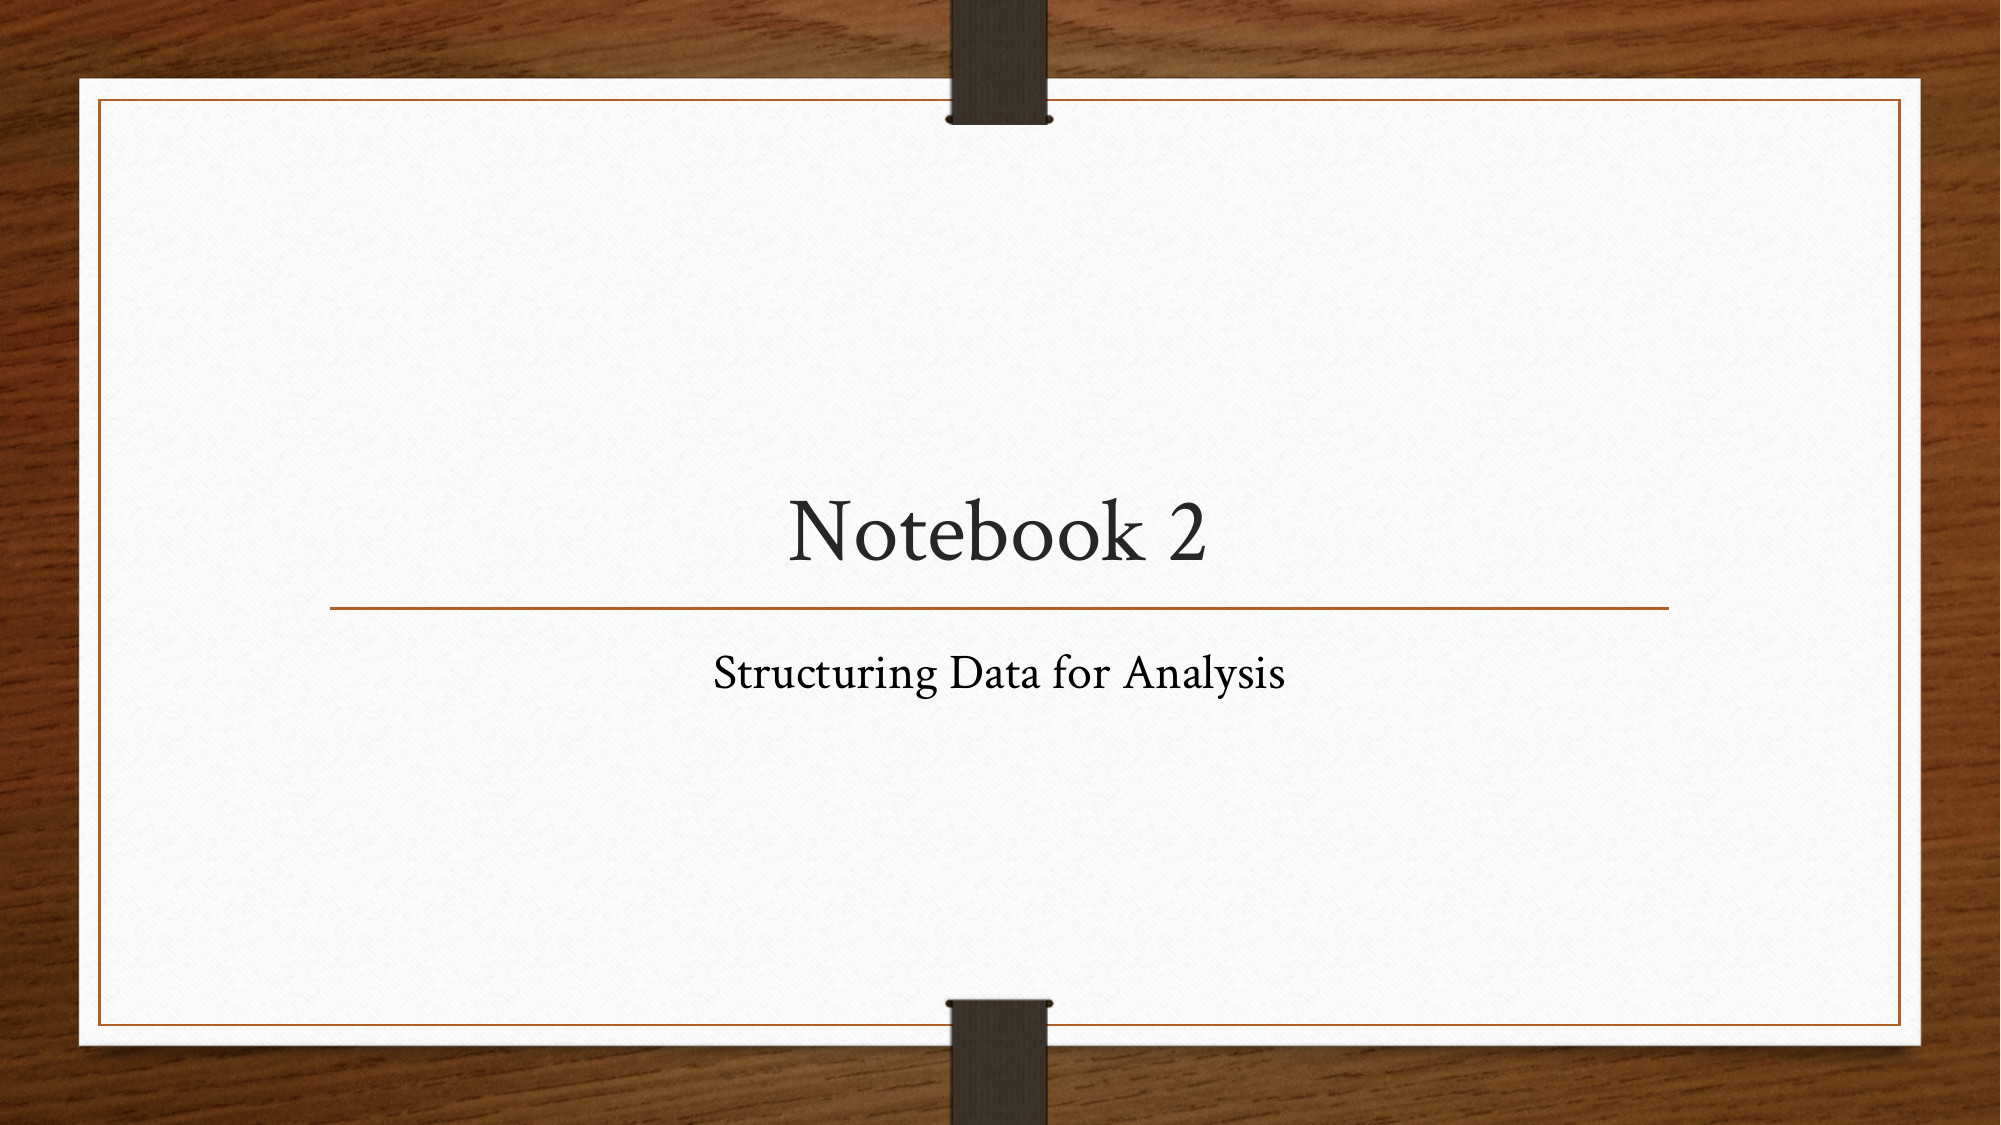

# Notebook 2
Structuring Data for Analysis